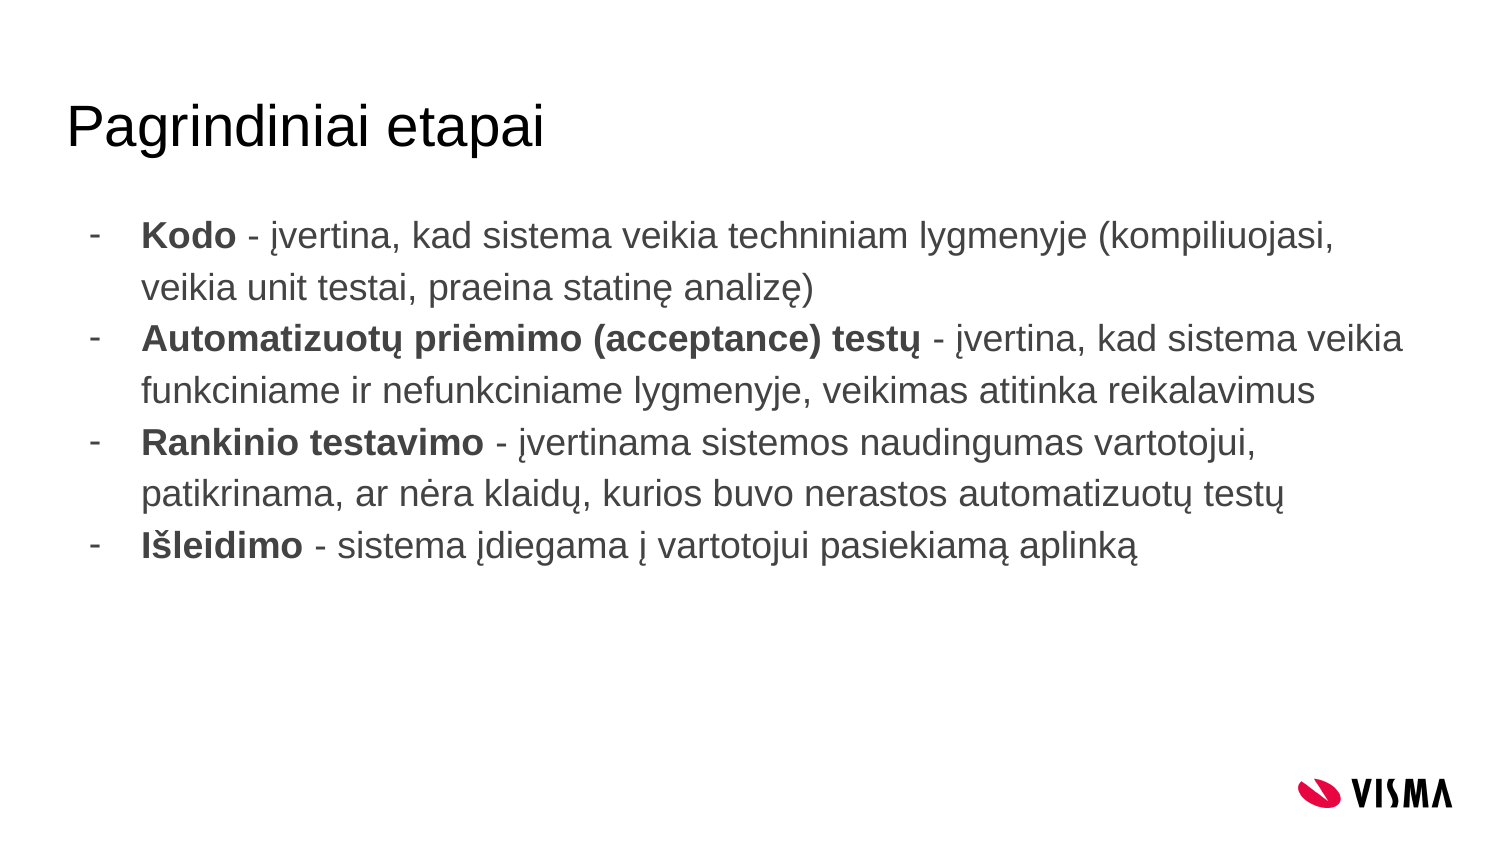

# Pagrindiniai etapai
Kodo - įvertina, kad sistema veikia techniniam lygmenyje (kompiliuojasi, veikia unit testai, praeina statinę analizę)
Automatizuotų priėmimo (acceptance) testų - įvertina, kad sistema veikia funkciniame ir nefunkciniame lygmenyje, veikimas atitinka reikalavimus
Rankinio testavimo - įvertinama sistemos naudingumas vartotojui, patikrinama, ar nėra klaidų, kurios buvo nerastos automatizuotų testų
Išleidimo - sistema įdiegama į vartotojui pasiekiamą aplinką